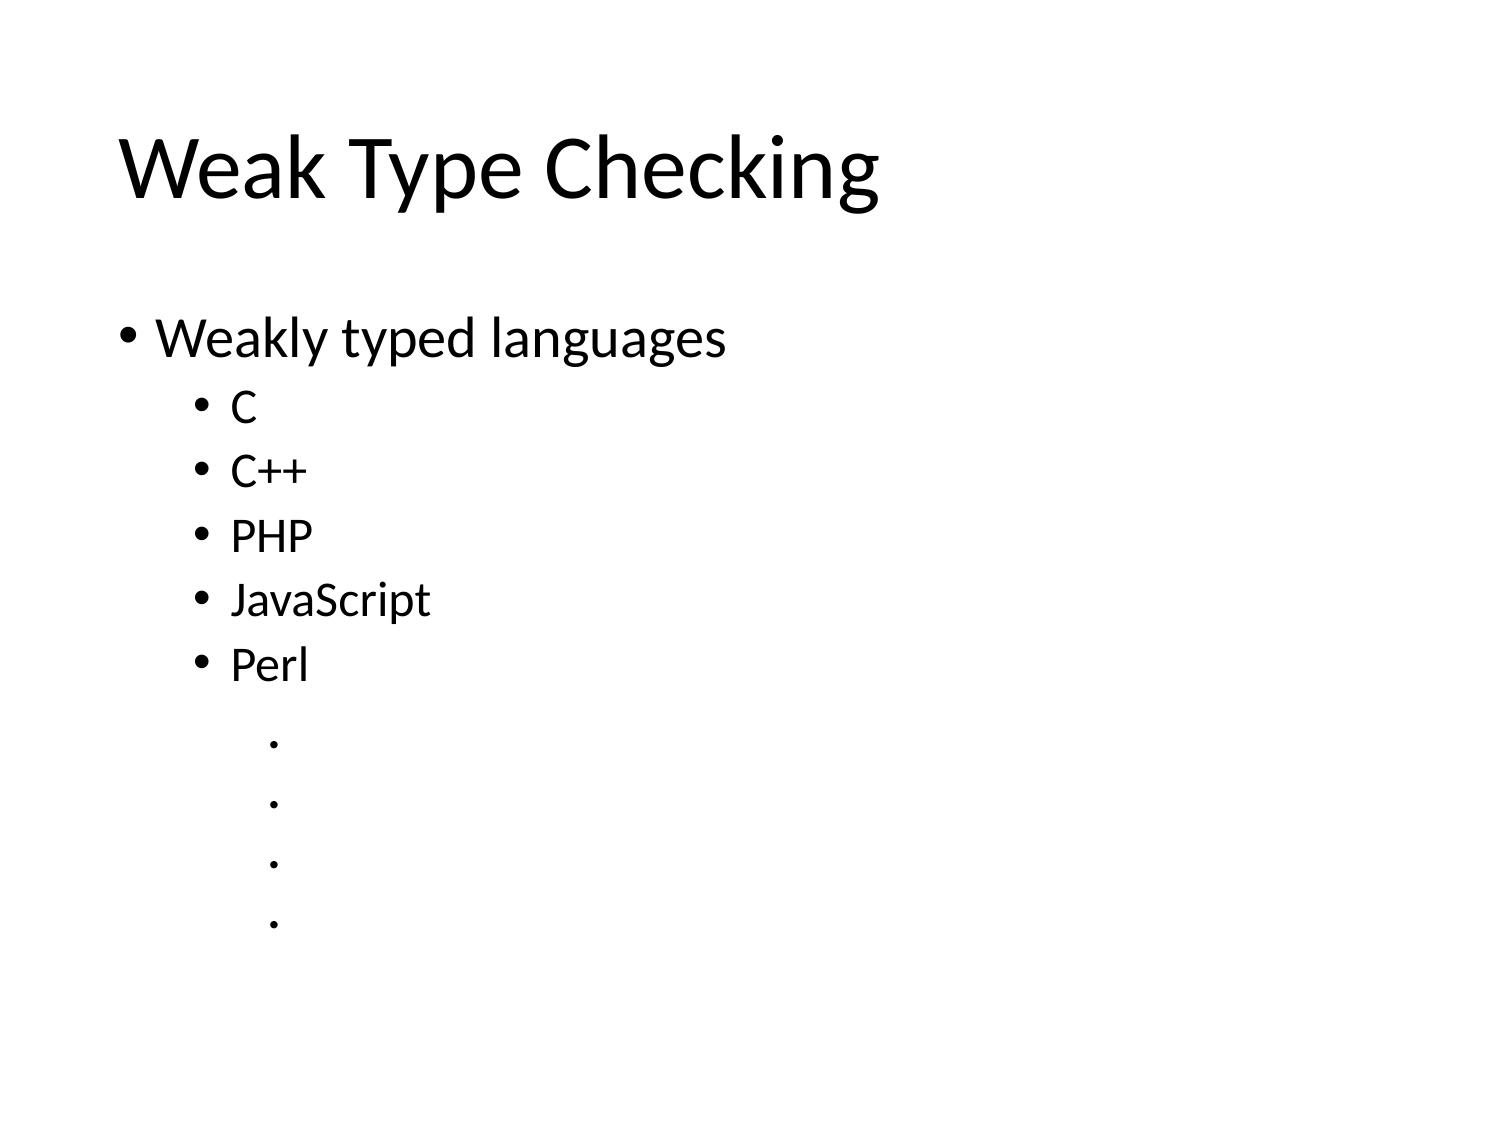

# Weak Type Checking
Weakly typed languages
C
C++
PHP
JavaScript
Perl
.
.
.
.